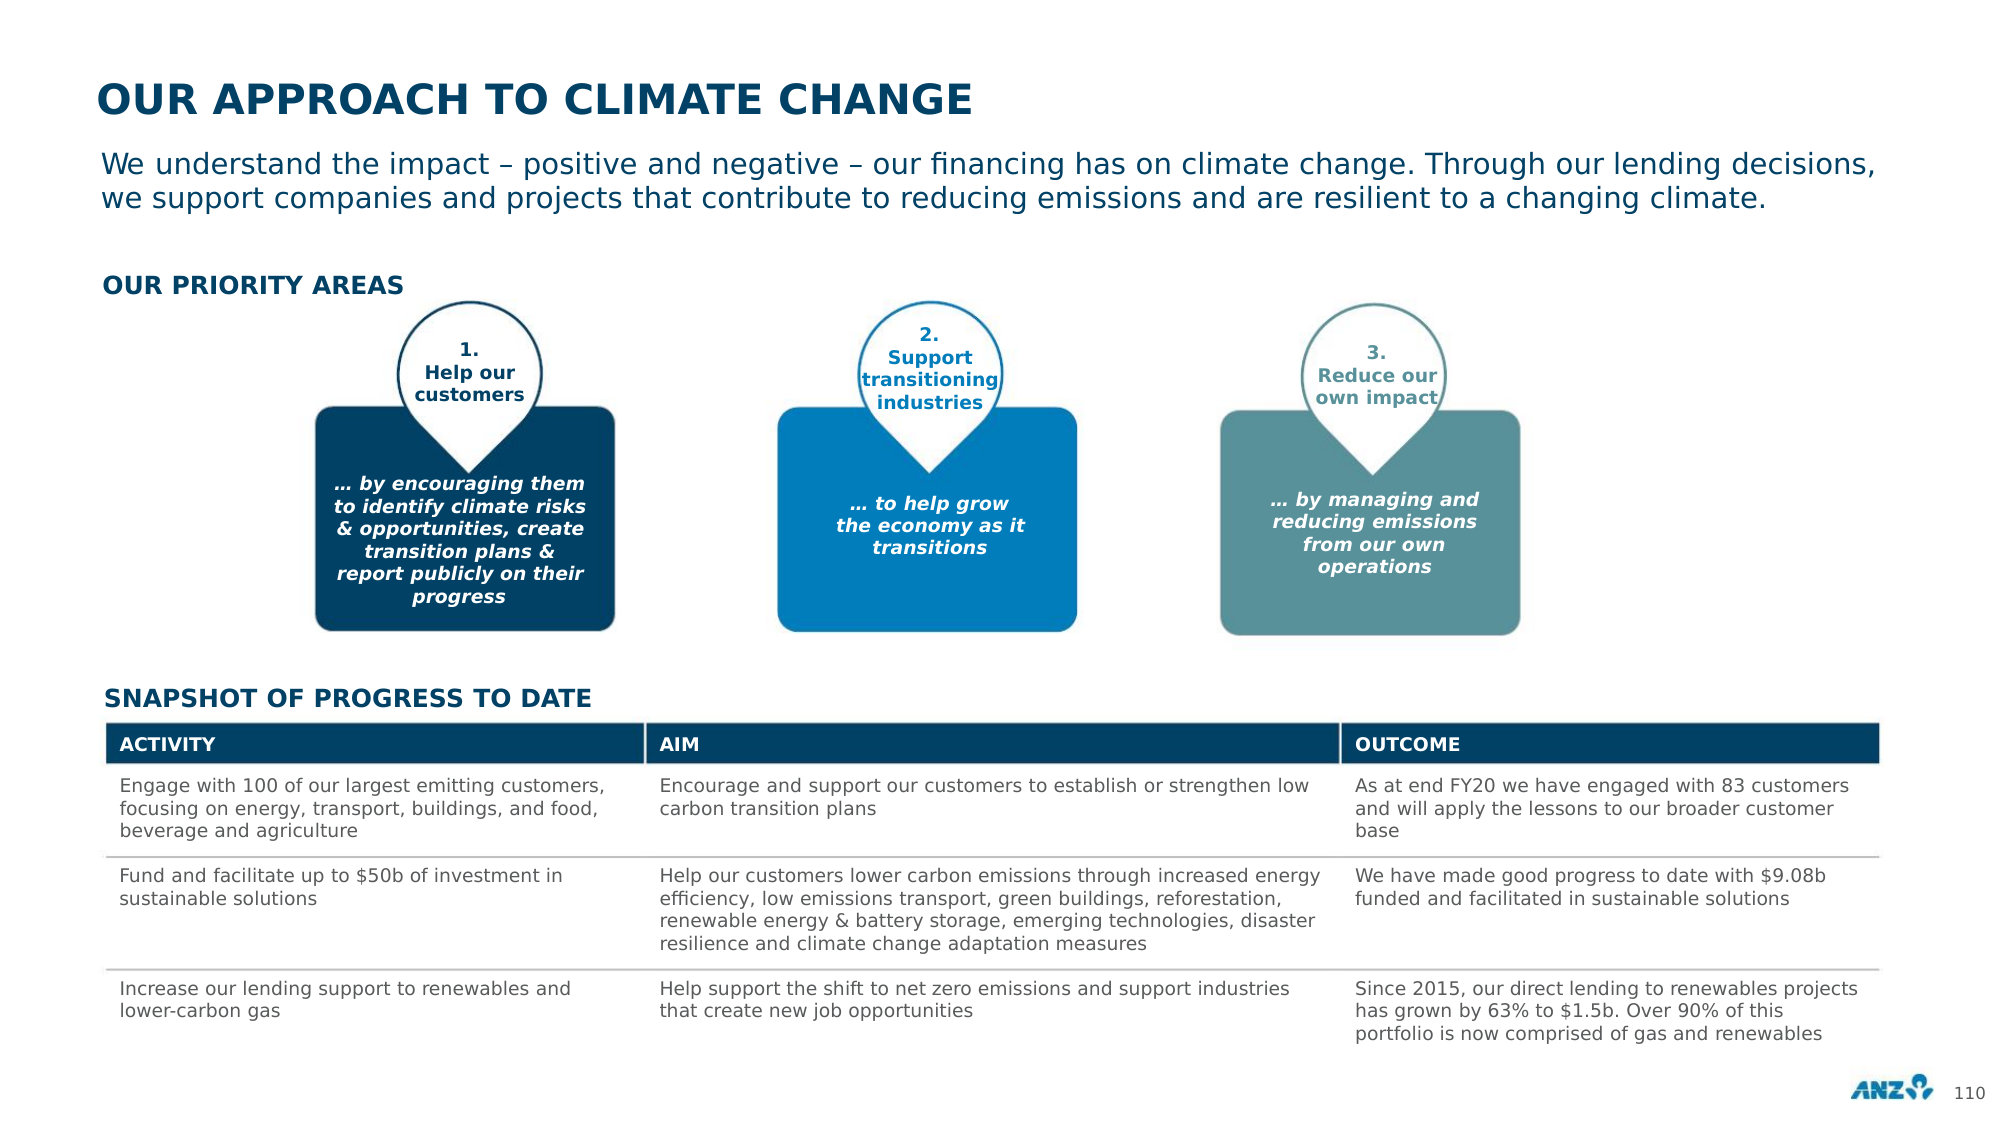

OUR APPROACH TO CLIMATE CHANGE
We understand the impact – positive and negative – our financing has on climate change. Through our lending decisions,
we support companies and projects that contribute to reducing emissions and are resilient to a changing climate.
OUR PRIORITY AREAS
2.
1.
3.
Support
transitioning
industries
Help our
customers
Reduce our
own impact
… by encouraging them
to identify climate risks
& opportunities, create
transition plans &
report publicly on their
progress
… by managing and
reducing emissions
from our own
… to help grow
the economy as it
transitions
operations
SNAPSHOT OF PROGRESS TO DATE
ACTIVITY
AIM
OUTCOME
Engage with 100 of our largest emitting customers,
focusing on energy, transport, buildings, and food,
beverage and agriculture
Encourage and support our customers to establish or strengthen low
carbon transition plans
As at end FY20 we have engaged with 83 customers
and will apply the lessons to our broader customer
base
Fund and facilitate up to $50b of investment in
sustainable solutions
Help our customers lower carbon emissions through increased energy
efficiency, low emissions transport, green buildings, reforestation,
renewable energy & battery storage, emerging technologies, disaster
resilience and climate change adaptation measures
We have made good progress to date with $9.08b
funded and facilitated in sustainable solutions
Increase our lending support to renewables and
lower-carbon gas
Help support the shift to net zero emissions and support industries
that create new job opportunities
Since 2015, our direct lending to renewables projects
has grown by 63% to $1.5b. Over 90% of this
portfolio is now comprised of gas and renewables
110